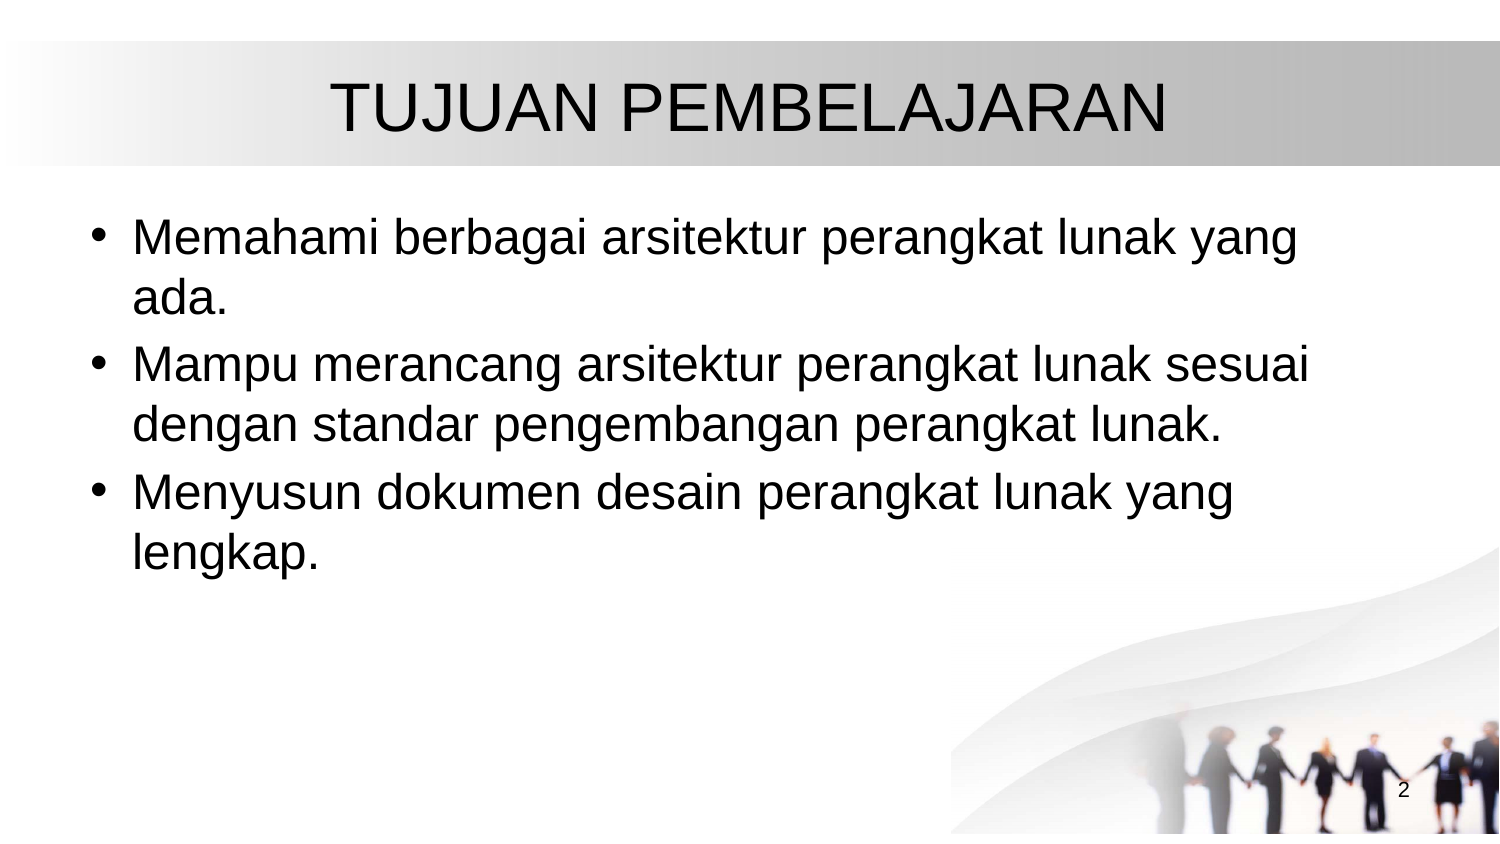

# TUJUAN PEMBELAJARAN
Memahami berbagai arsitektur perangkat lunak yang ada.
Mampu merancang arsitektur perangkat lunak sesuai dengan standar pengembangan perangkat lunak.
Menyusun dokumen desain perangkat lunak yang lengkap.

2